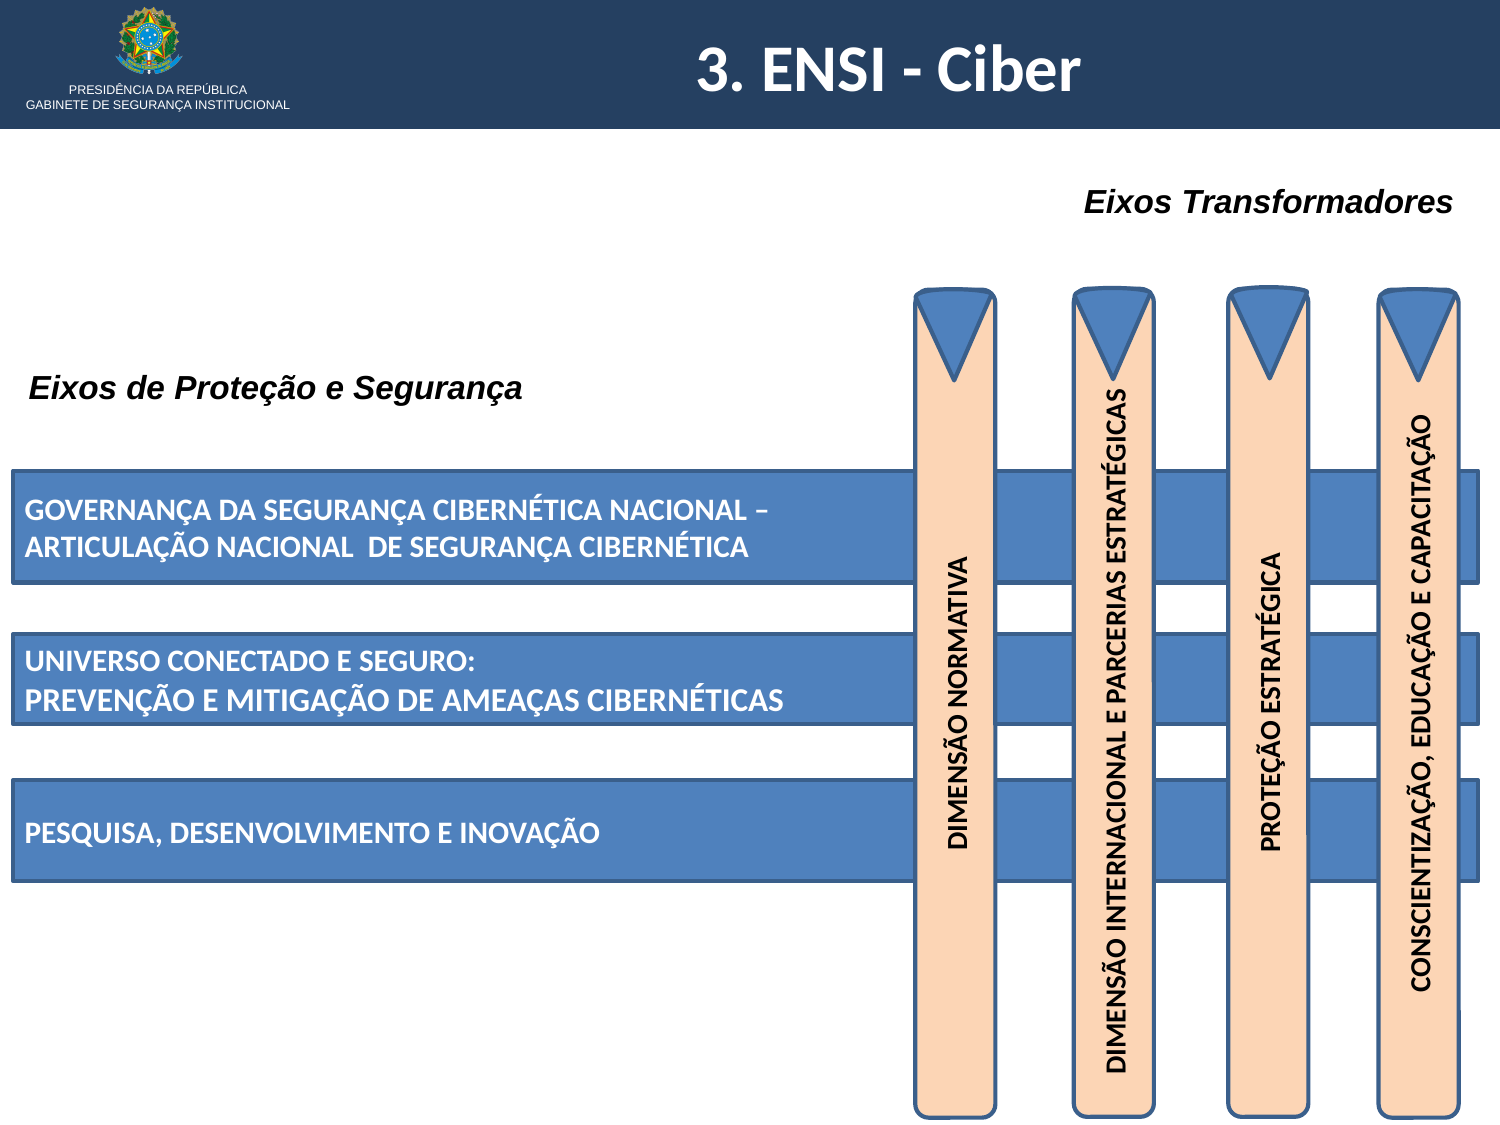

3. ENSI - Ciber
Eixos Transformadores

     DIMENSÃO INTERNACIONAL E PARCERIAS ESTRATÉGICAS
PROTEÇÃO ESTRATÉGICA

DIMENSÃO NORMATIVA
CONSCIENTIZAÇÃO, EDUCAÇÃO E CAPACITAÇÃO
Eixos de Proteção e Segurança
GOVERNANÇA DA SEGURANÇA CIBERNÉTICA NACIONAL –
ARTICULAÇÃO NACIONAL  DE SEGURANÇA CIBERNÉTICA
UNIVERSO CONECTADO E SEGURO:
PREVENÇÃO E MITIGAÇÃO DE AMEAÇAS CIBERNÉTICAS
PESQUISA, DESENVOLVIMENTO E INOVAÇÃO